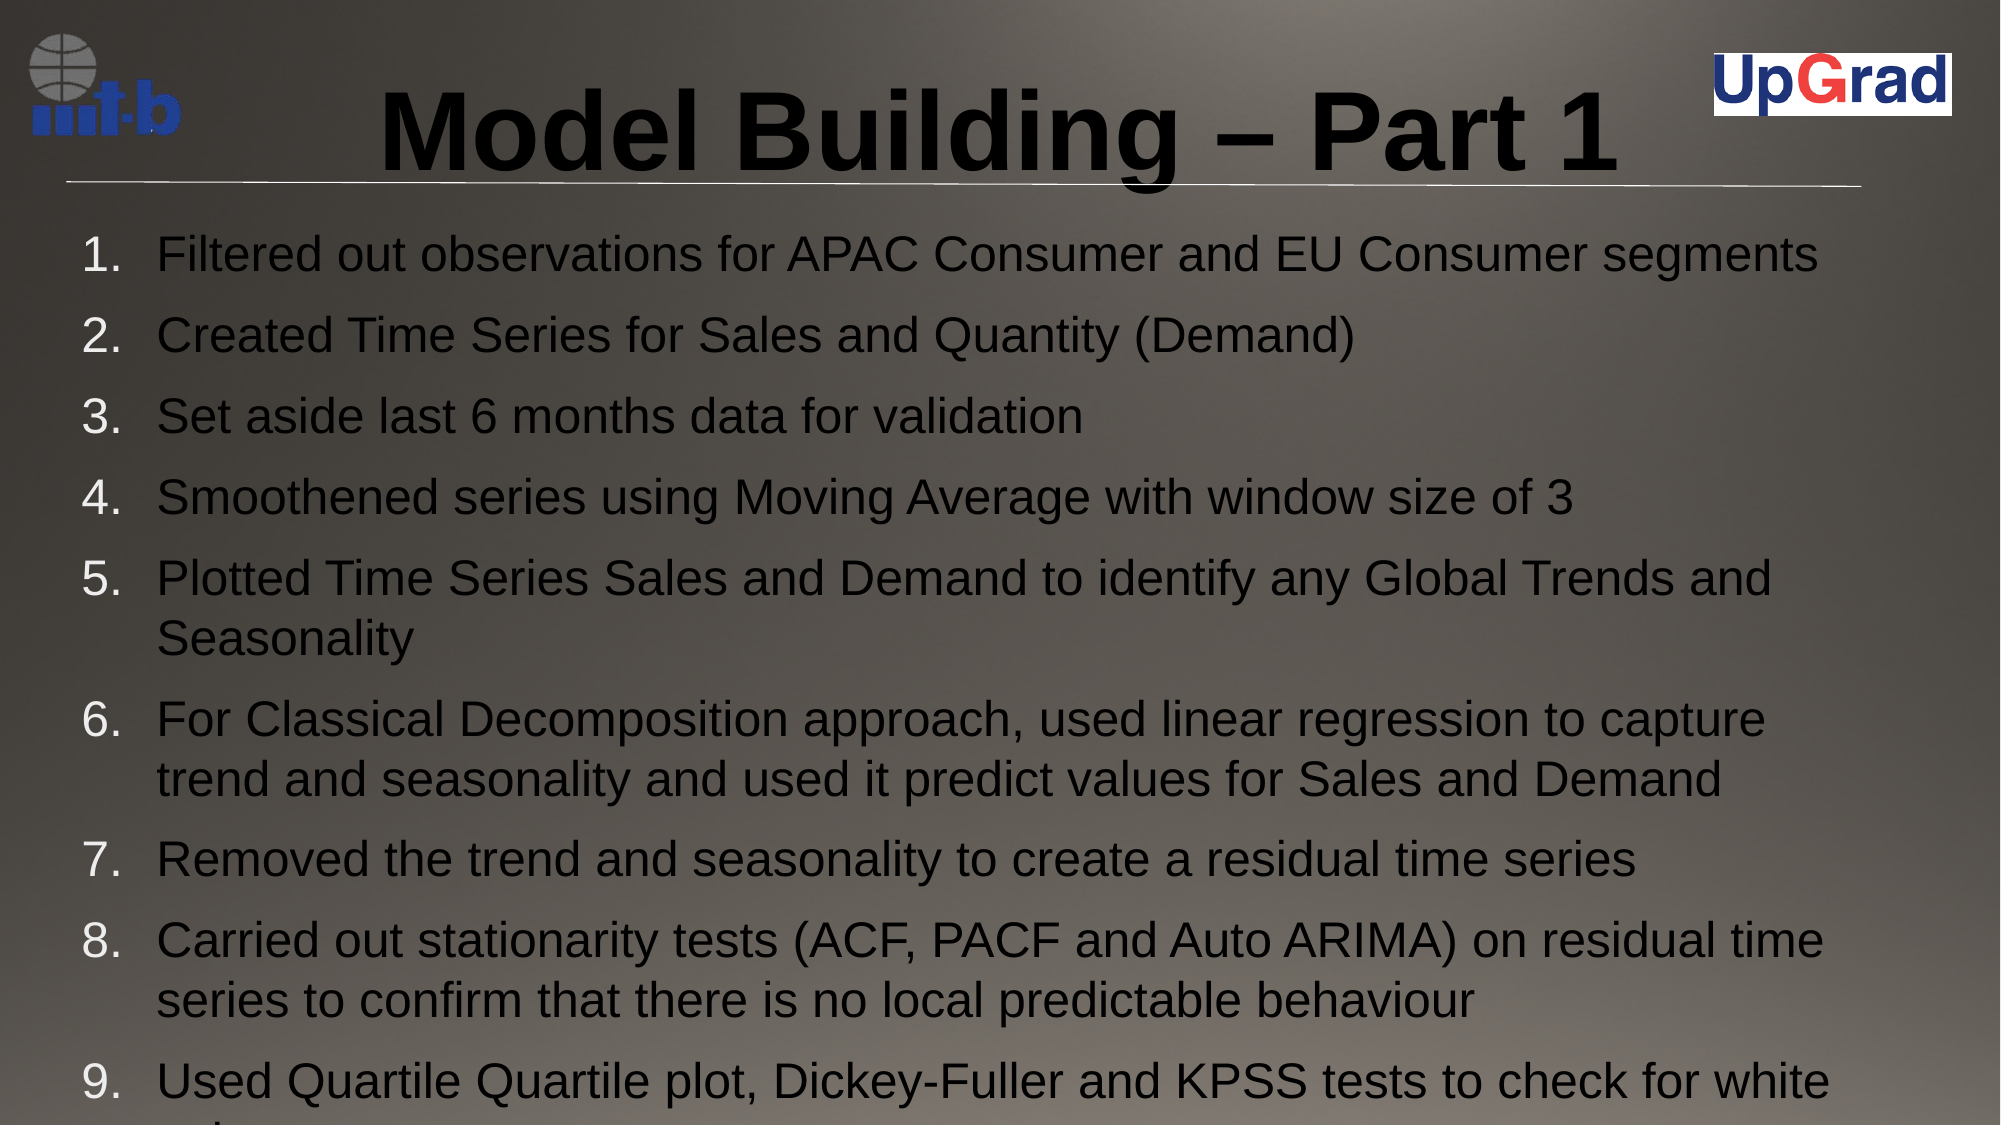

# Model Building – Part 1
Filtered out observations for APAC Consumer and EU Consumer segments
Created Time Series for Sales and Quantity (Demand)
Set aside last 6 months data for validation
Smoothened series using Moving Average with window size of 3
Plotted Time Series Sales and Demand to identify any Global Trends and Seasonality
For Classical Decomposition approach, used linear regression to capture trend and seasonality and used it predict values for Sales and Demand
Removed the trend and seasonality to create a residual time series
Carried out stationarity tests (ACF, PACF and Auto ARIMA) on residual time series to confirm that there is no local predictable behaviour
Used Quartile Quartile plot, Dickey-Fuller and KPSS tests to check for white noise